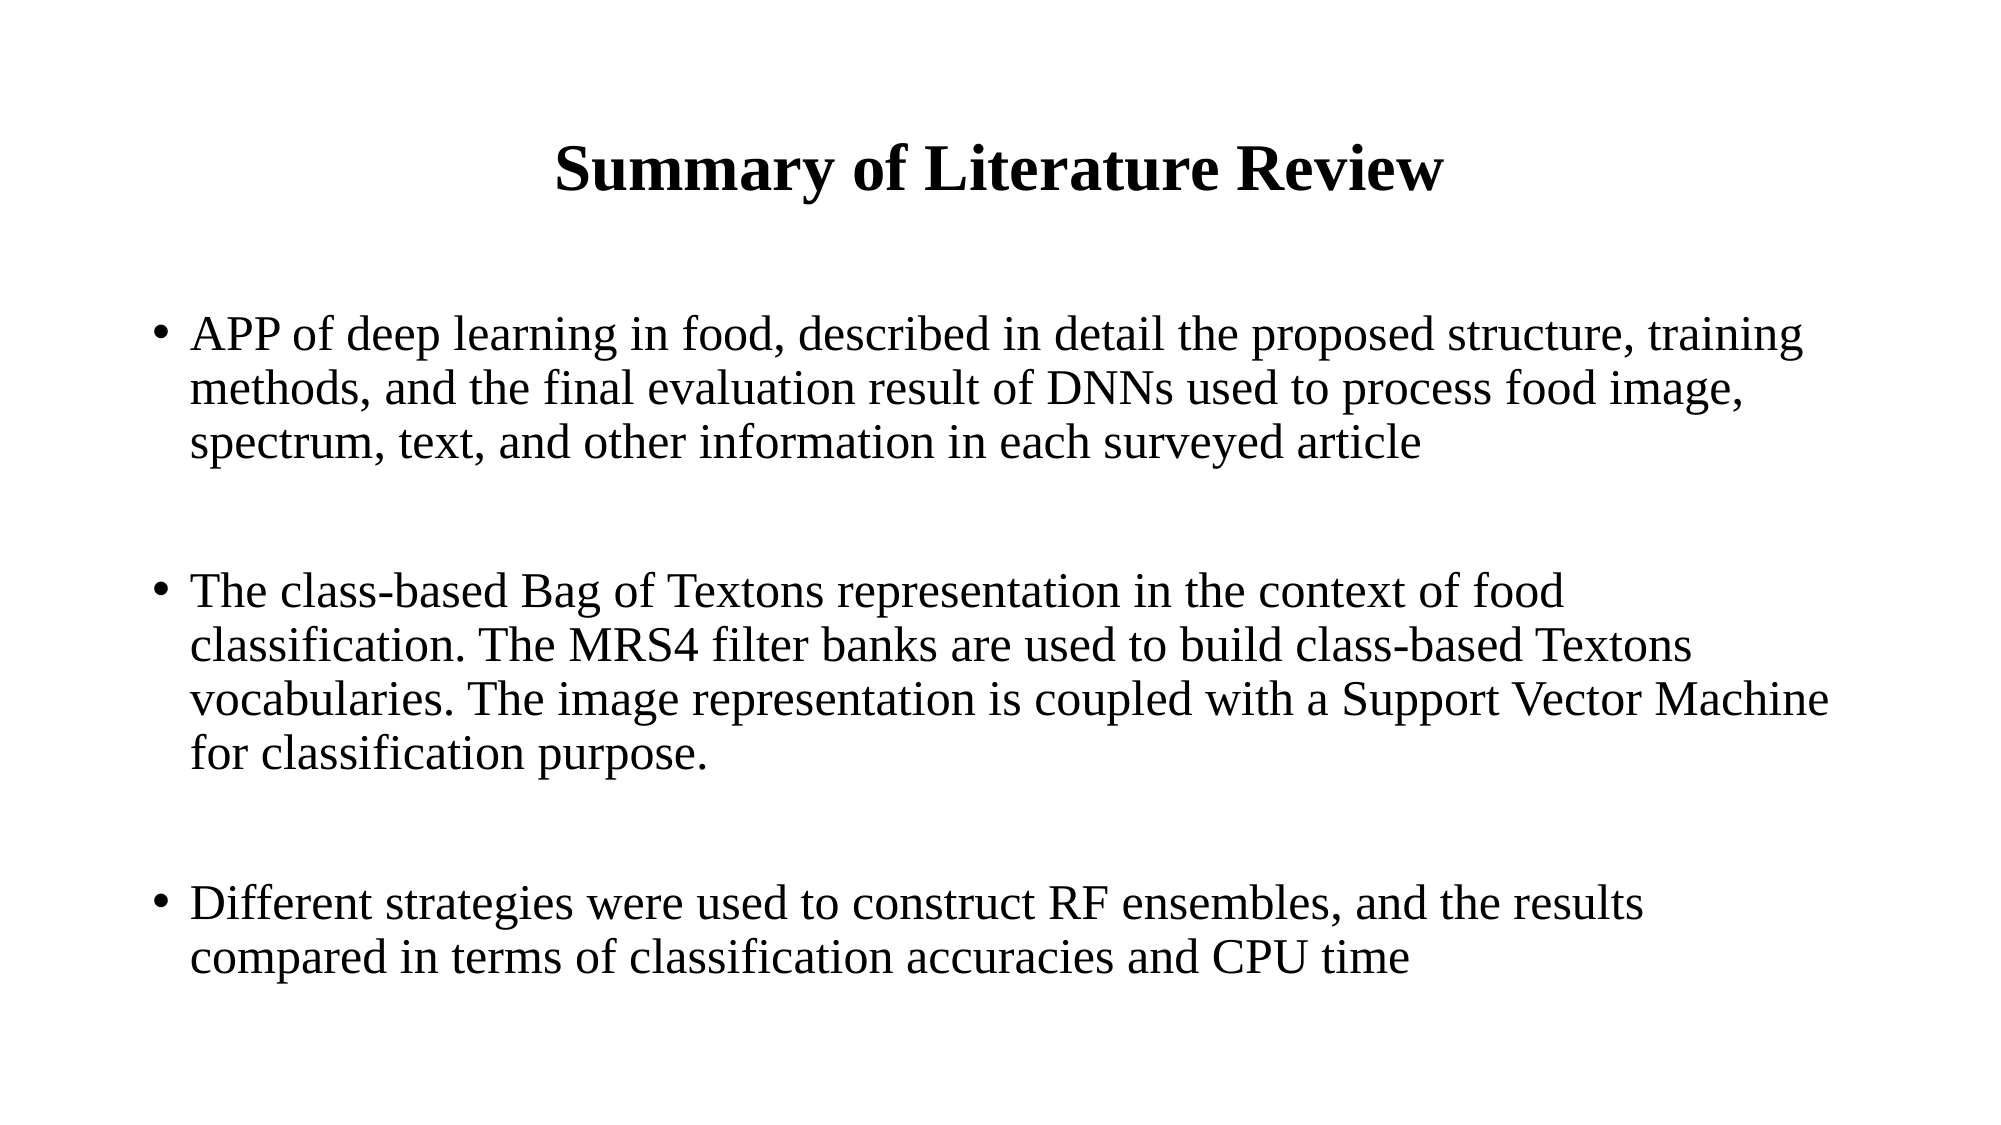

# Summary of Literature Review
APP of deep learning in food, described in detail the proposed structure, training methods, and the final evaluation result of DNNs used to process food image, spectrum, text, and other information in each surveyed article

The class-based Bag of Textons representation in the context of food classification. The MRS4 filter banks are used to build class-based Textons vocabularies. The image representation is coupled with a Support Vector Machine for classification purpose.

Different strategies were used to construct RF ensembles, and the results compared in terms of classification accuracies and CPU time